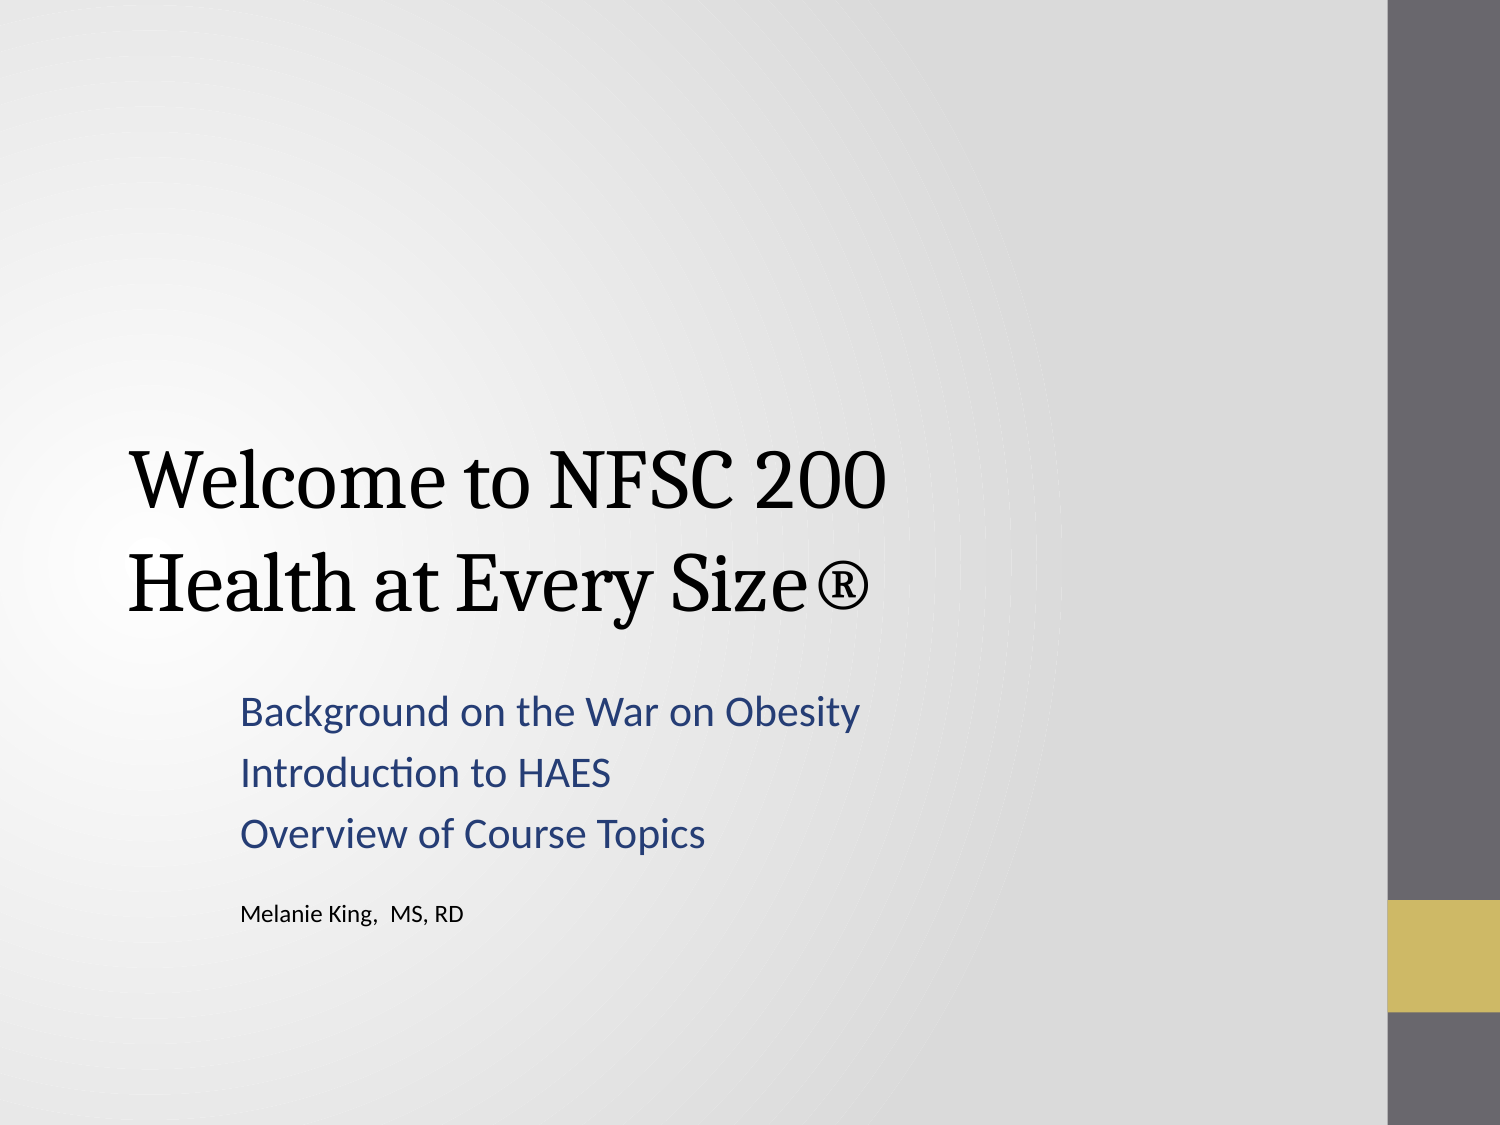

# Welcome to NFSC 200 Health at Every Size®
Background on the War on Obesity
Introduction to HAES
Overview of Course Topics

Melanie King,  MS, RD